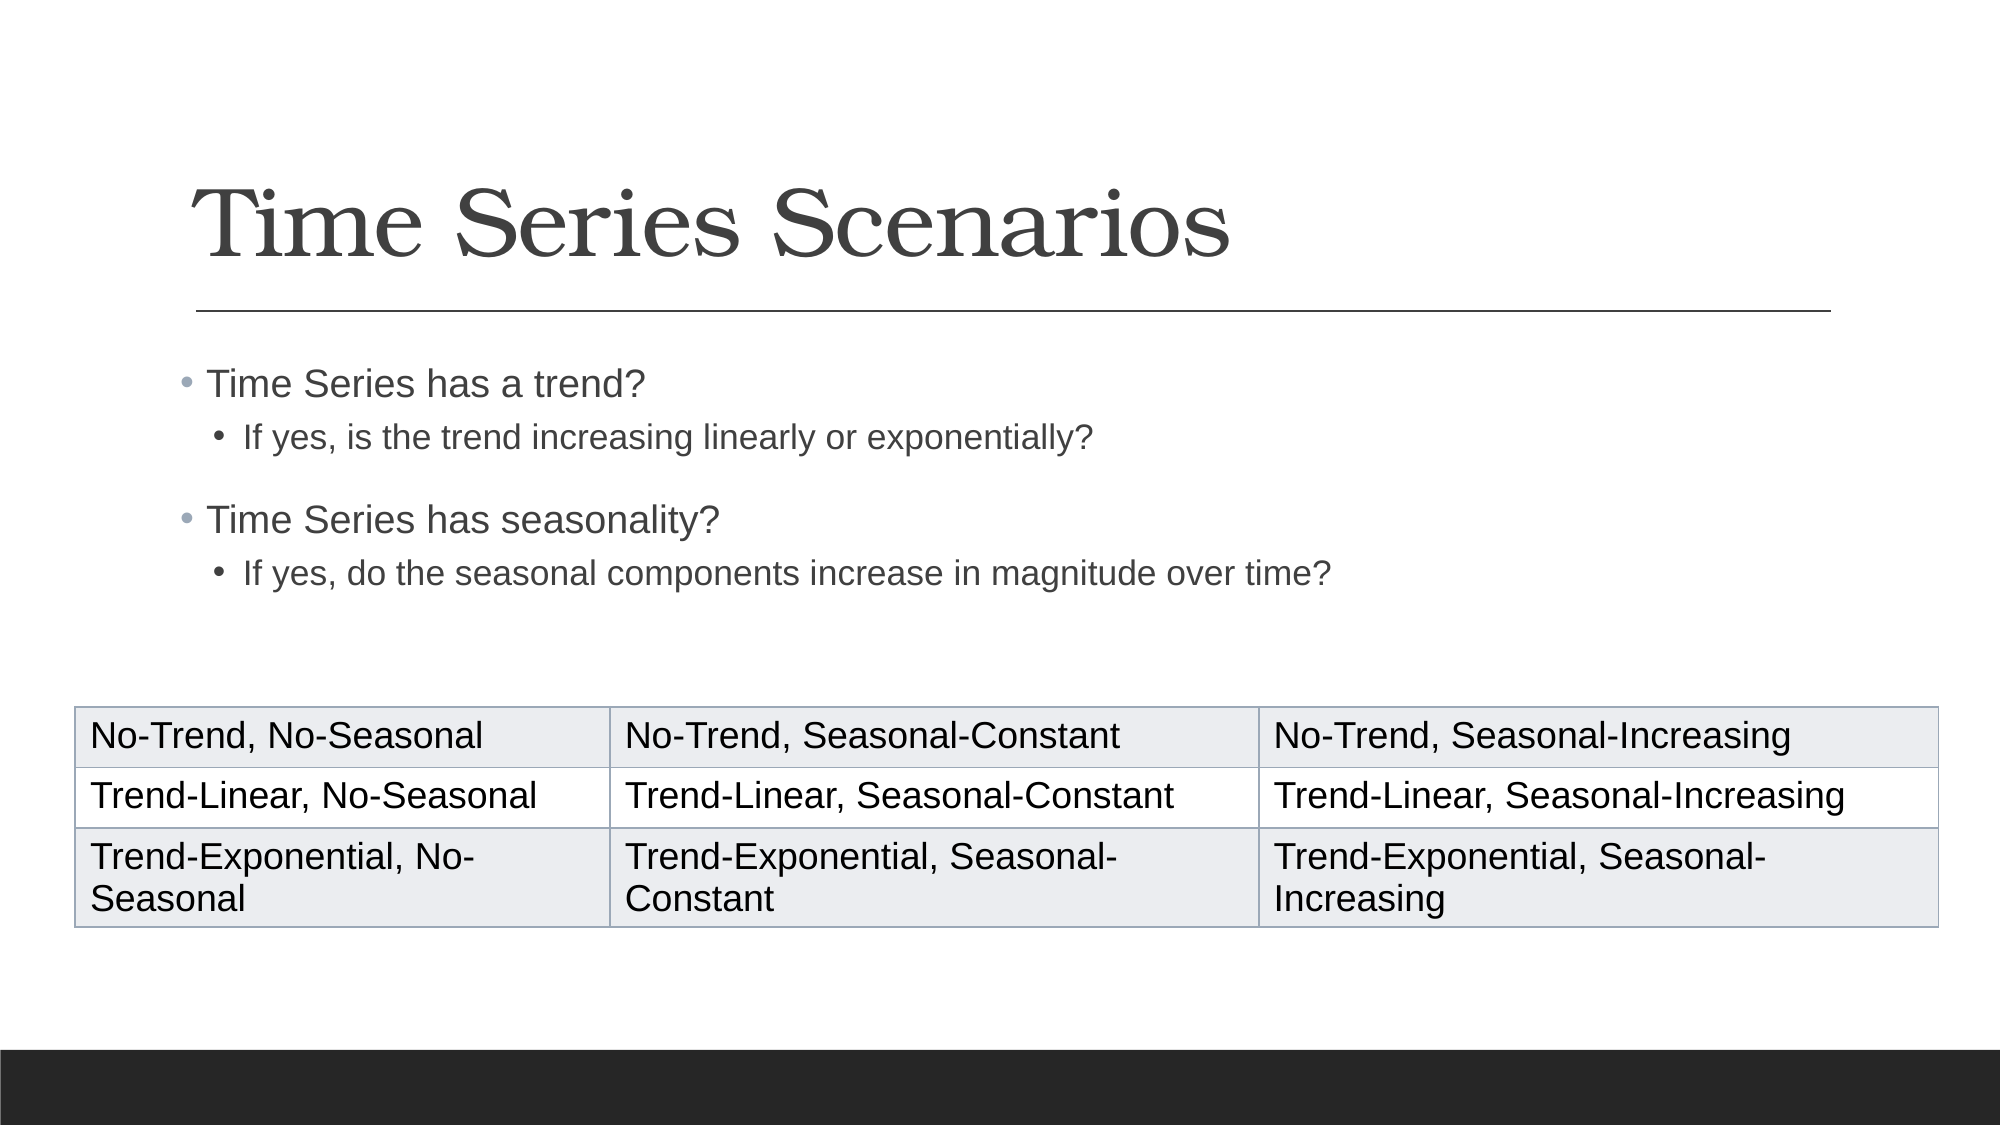

# Time Series Scenarios
 Time Series has a trend?
If yes, is the trend increasing linearly or exponentially?
 Time Series has seasonality?
If yes, do the seasonal components increase in magnitude over time?
| No-Trend, No-Seasonal | No-Trend, Seasonal-Constant | No-Trend, Seasonal-Increasing |
| --- | --- | --- |
| Trend-Linear, No-Seasonal | Trend-Linear, Seasonal-Constant | Trend-Linear, Seasonal-Increasing |
| Trend-Exponential, No-Seasonal | Trend-Exponential, Seasonal-Constant | Trend-Exponential, Seasonal-Increasing |